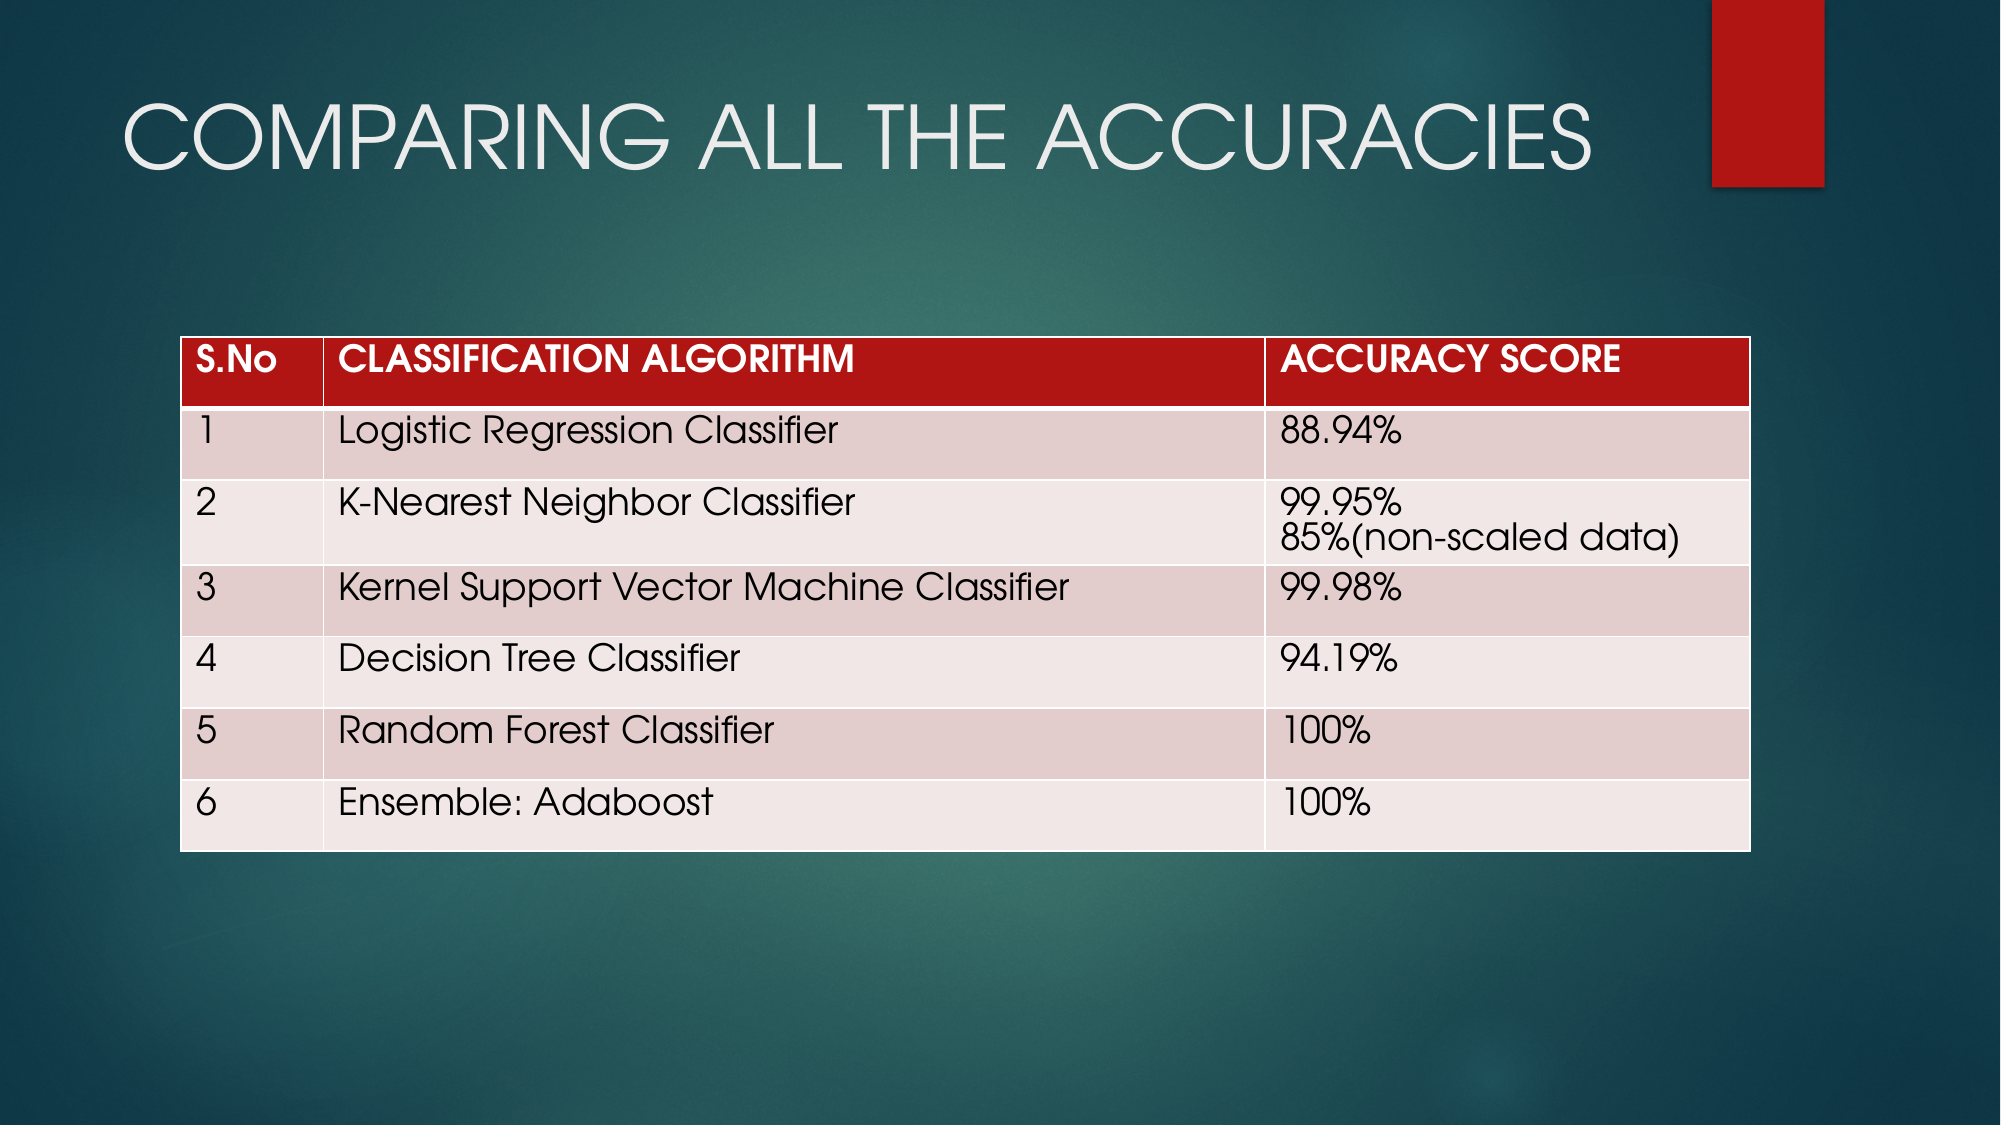

# COMPARING ALL THE ACCURACIES
| S.No | CLASSIFICATION ALGORITHM | ACCURACY SCORE |
| --- | --- | --- |
| 1 | Logistic Regression Classifier | 88.94% |
| 2 | K-Nearest Neighbor Classifier | 99.95% 85%(non-scaled data) |
| 3 | Kernel Support Vector Machine Classifier | 99.98% |
| 4 | Decision Tree Classifier | 94.19% |
| 5 | Random Forest Classifier | 100% |
| 6 | Ensemble: Adaboost | 100% |